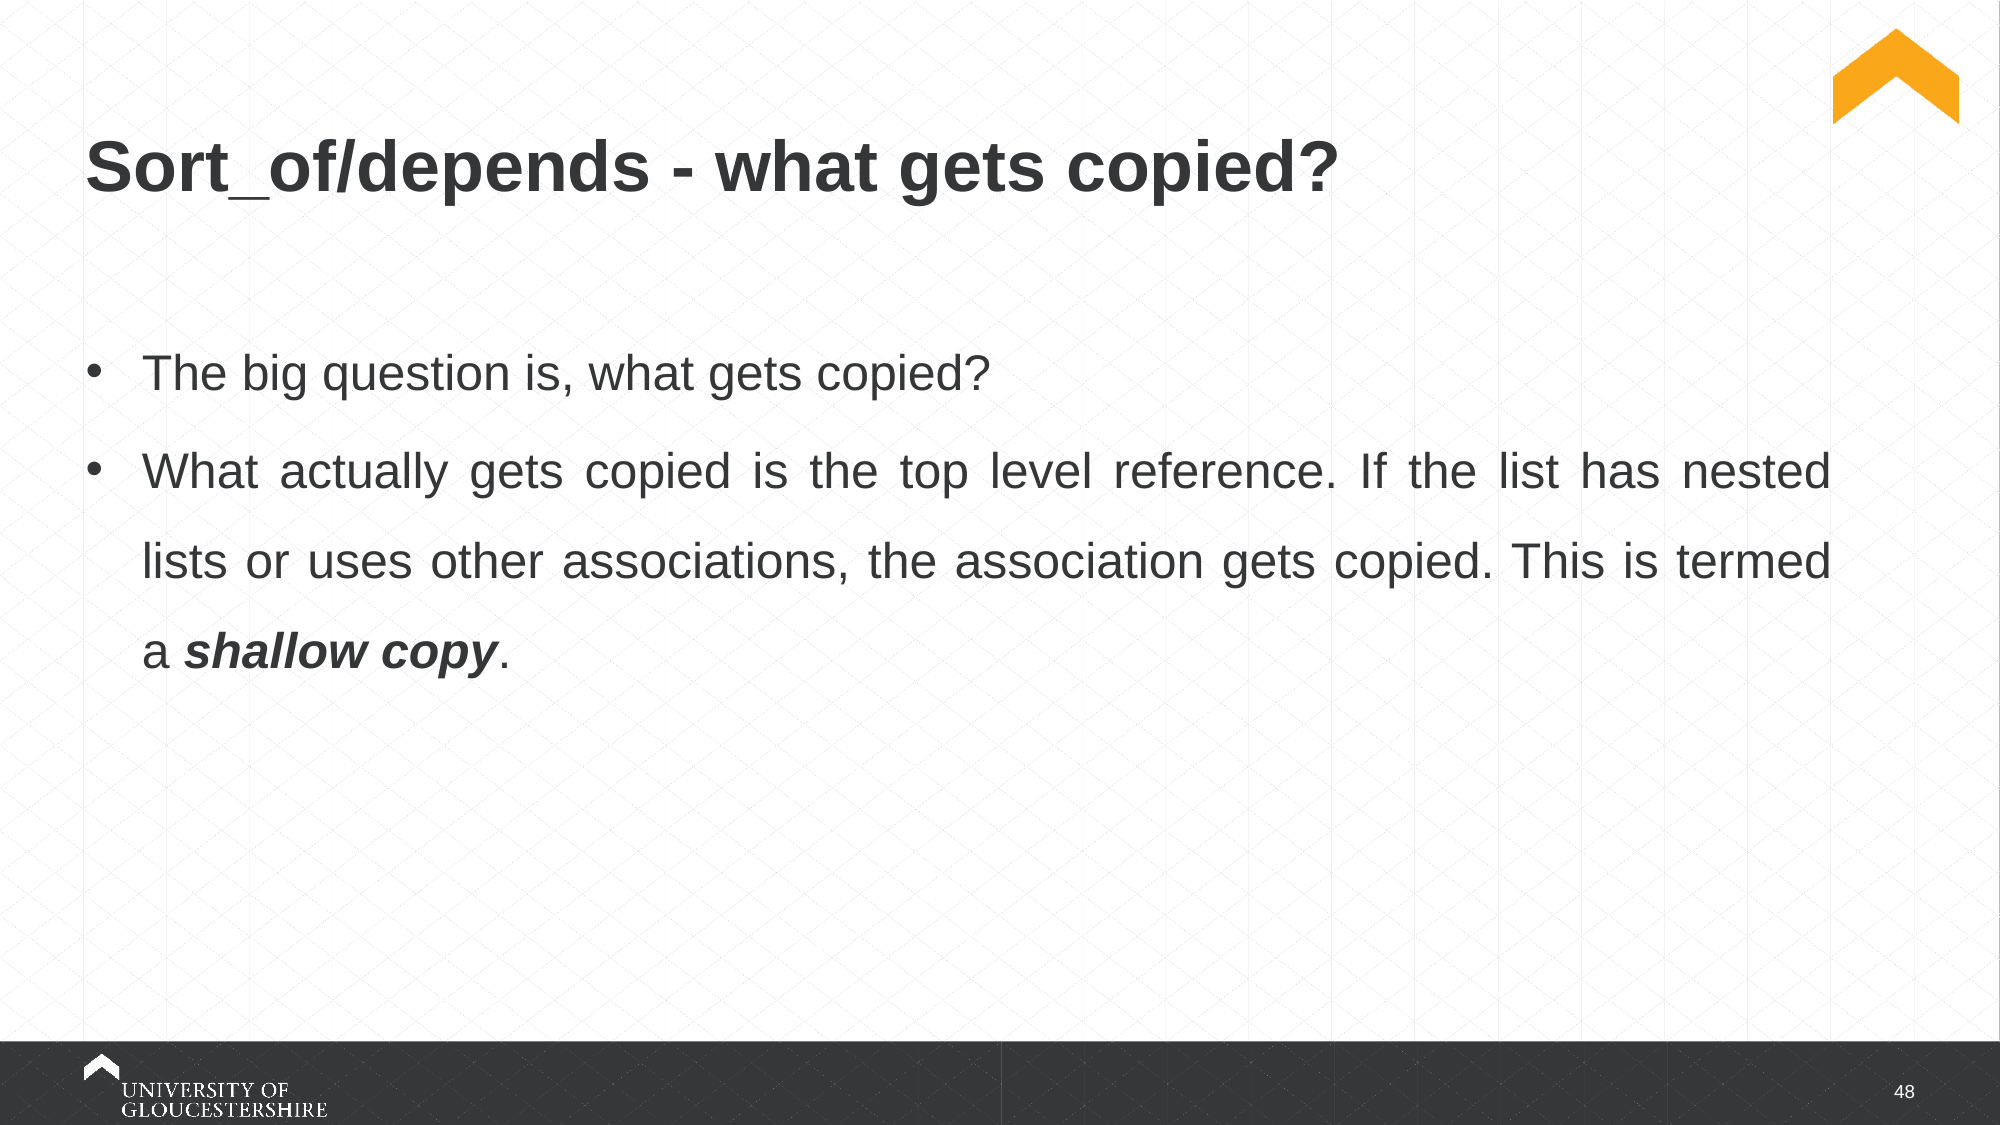

# Sort_of/depends - what gets copied?
The big question is, what gets copied?
What actually gets copied is the top level reference. If the list has nested lists or uses other associations, the association gets copied. This is termed a shallow copy.